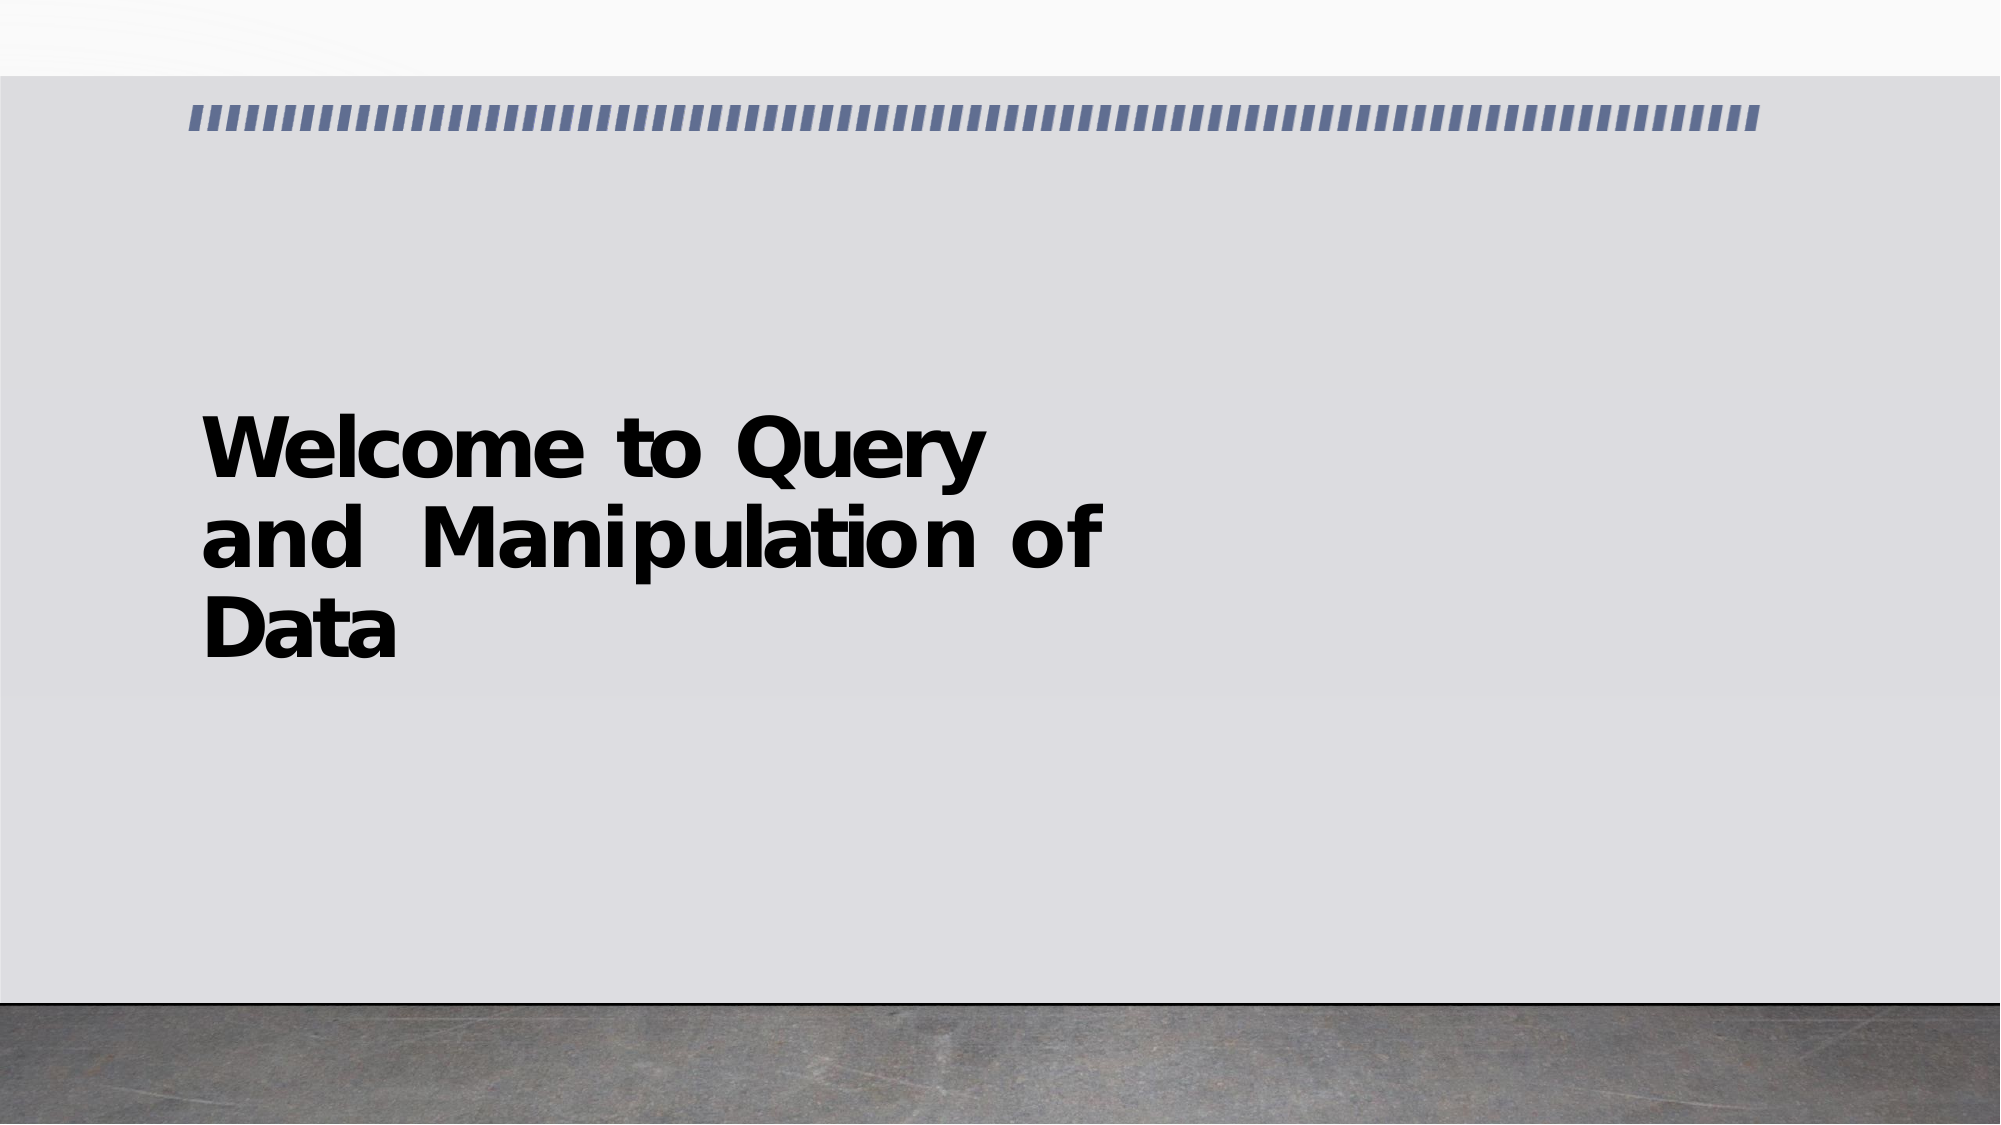

# Welcome to Query and  Manipulation of Data